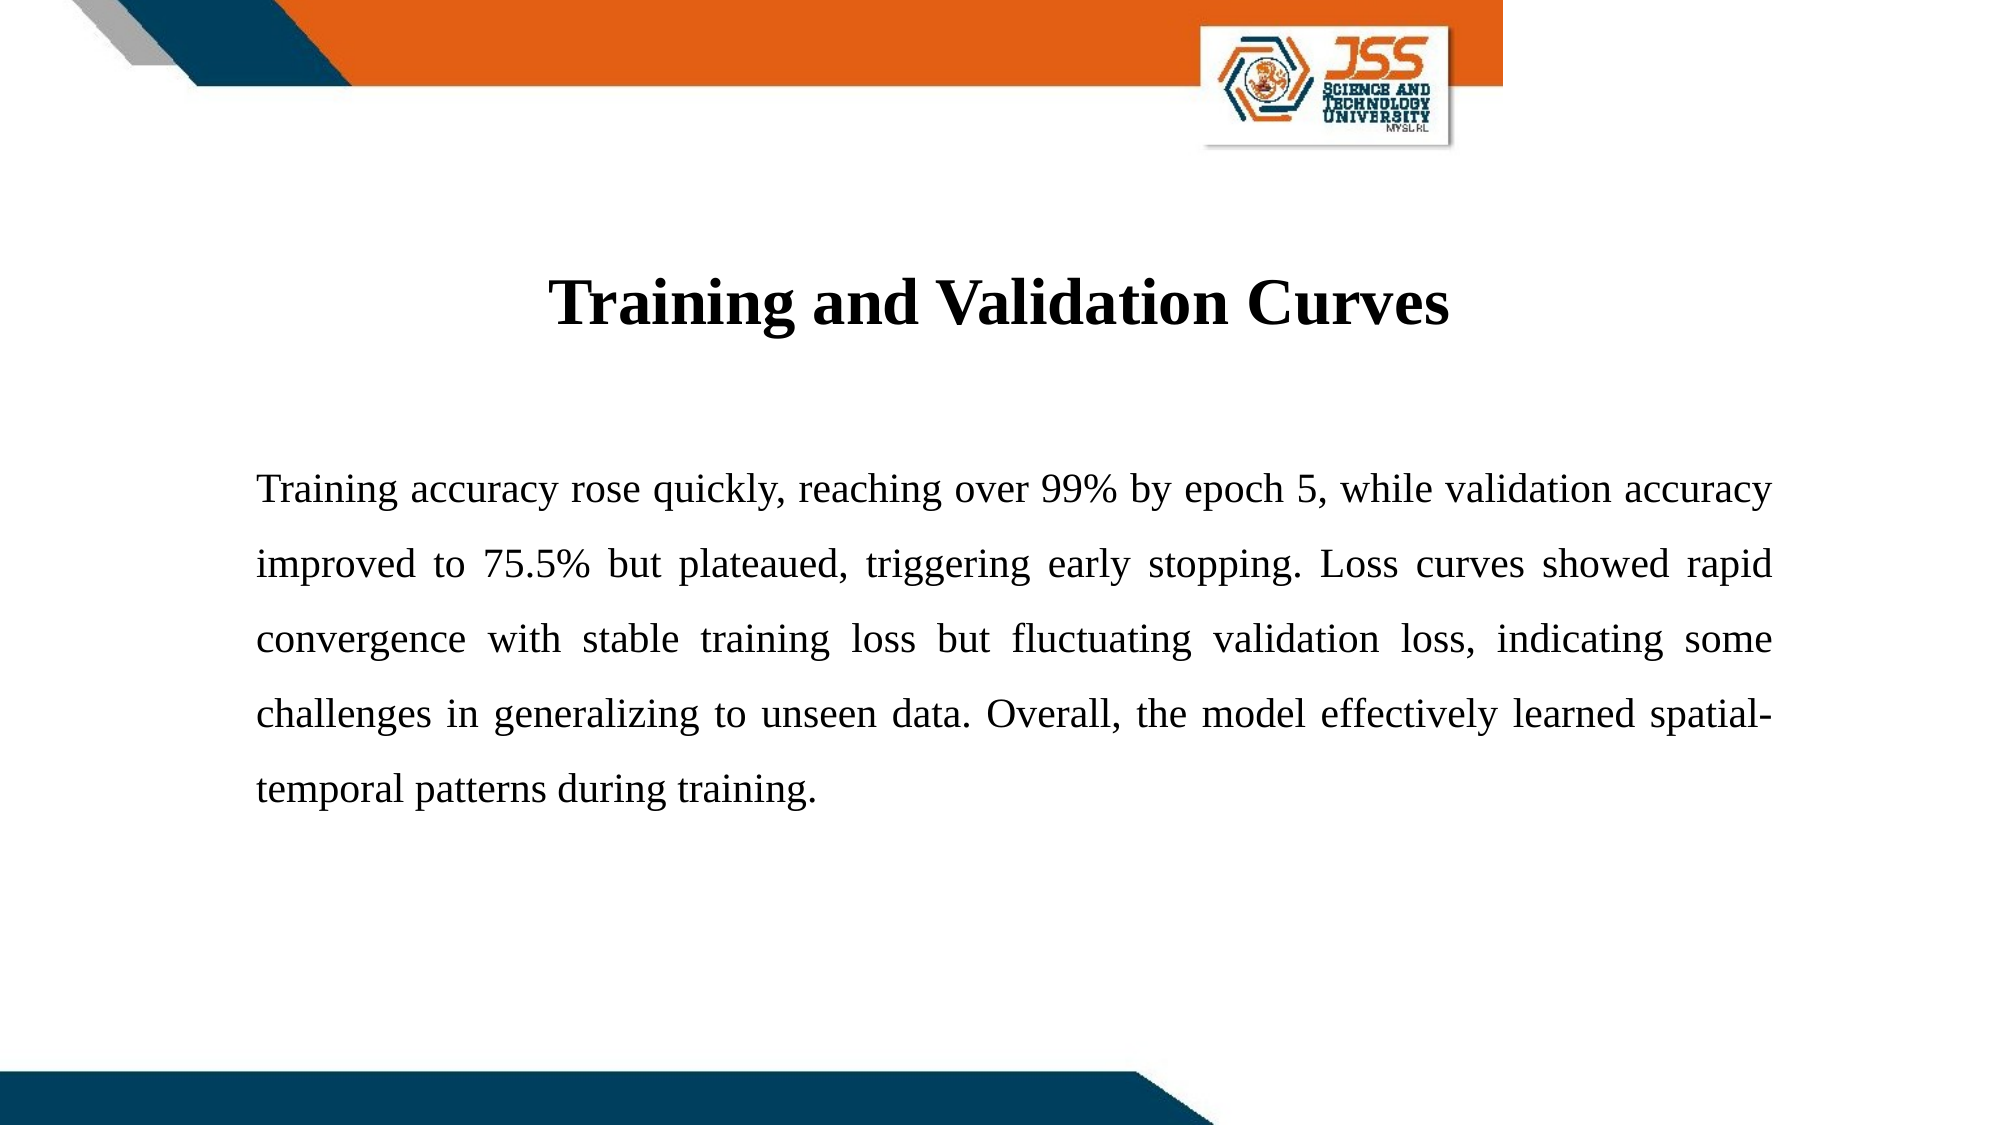

Training and Validation Curves
# Training accuracy rose quickly, reaching over 99% by epoch 5, while validation accuracy improved to 75.5% but plateaued, triggering early stopping. Loss curves showed rapid convergence with stable training loss but fluctuating validation loss, indicating some challenges in generalizing to unseen data. Overall, the model effectively learned spatial-temporal patterns during training.